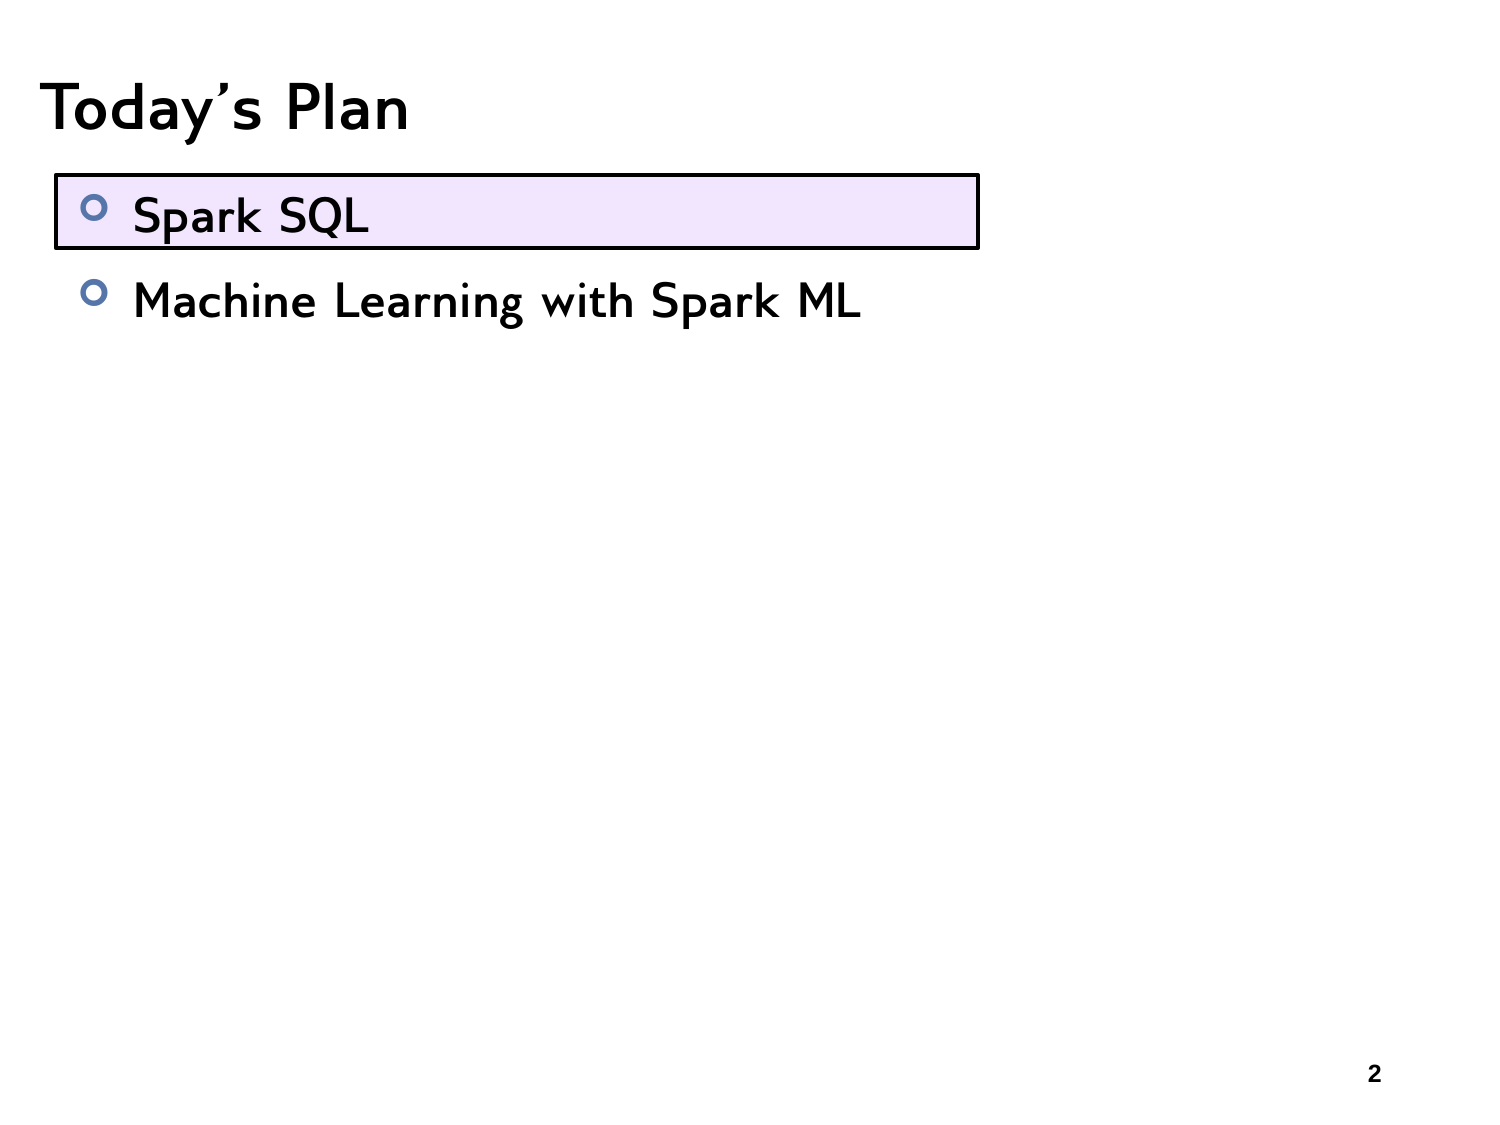

# Today’s Plan

Spark SQL
Machine Learning with Spark ML

2